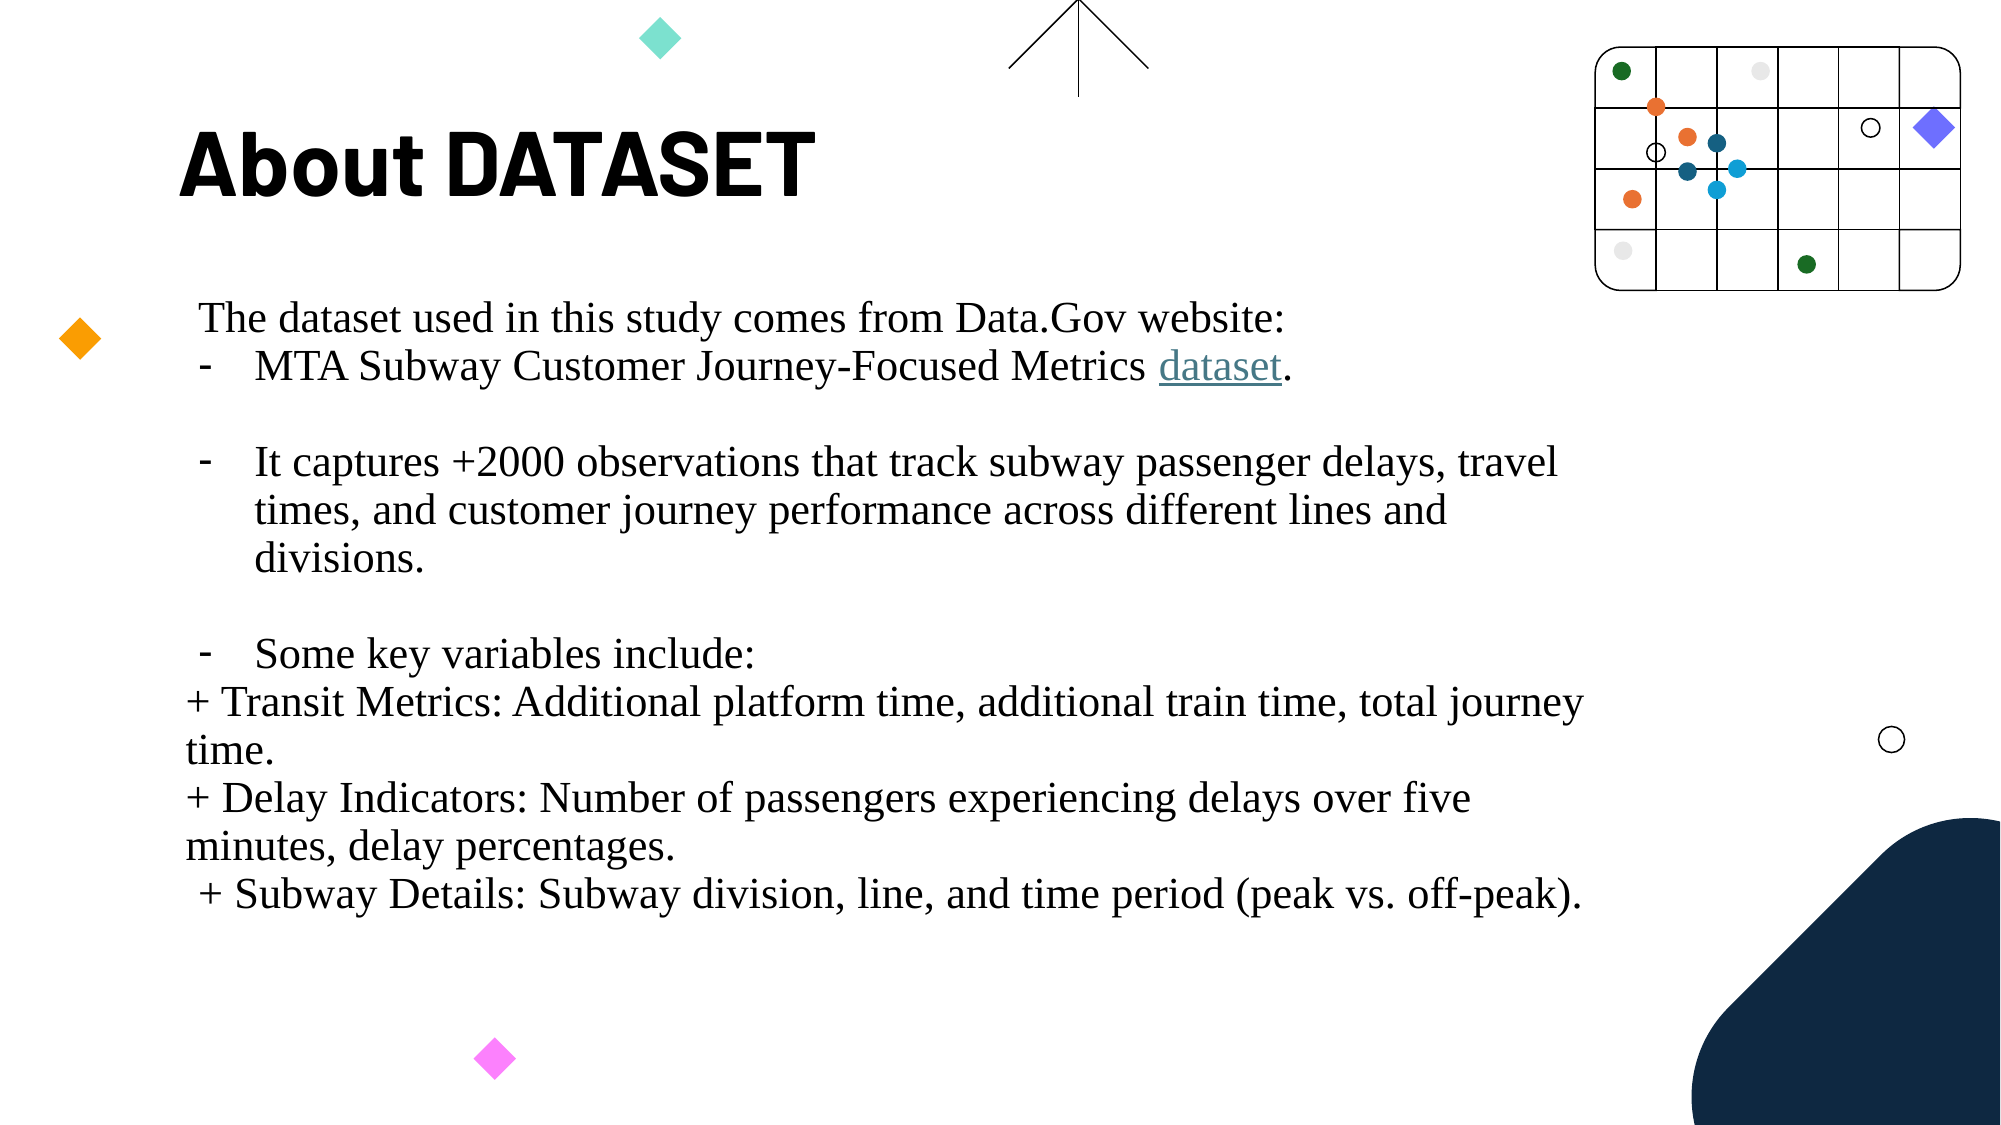

# About DATASET
The dataset used in this study comes from Data.Gov website:
MTA Subway Customer Journey-Focused Metrics dataset.

It captures +2000 observations that track subway passenger delays, travel times, and customer journey performance across different lines and divisions.

Some key variables include:
+ Transit Metrics: Additional platform time, additional train time, total journey time.
+ Delay Indicators: Number of passengers experiencing delays over five minutes, delay percentages.
+ Subway Details: Subway division, line, and time period (peak vs. off-peak).